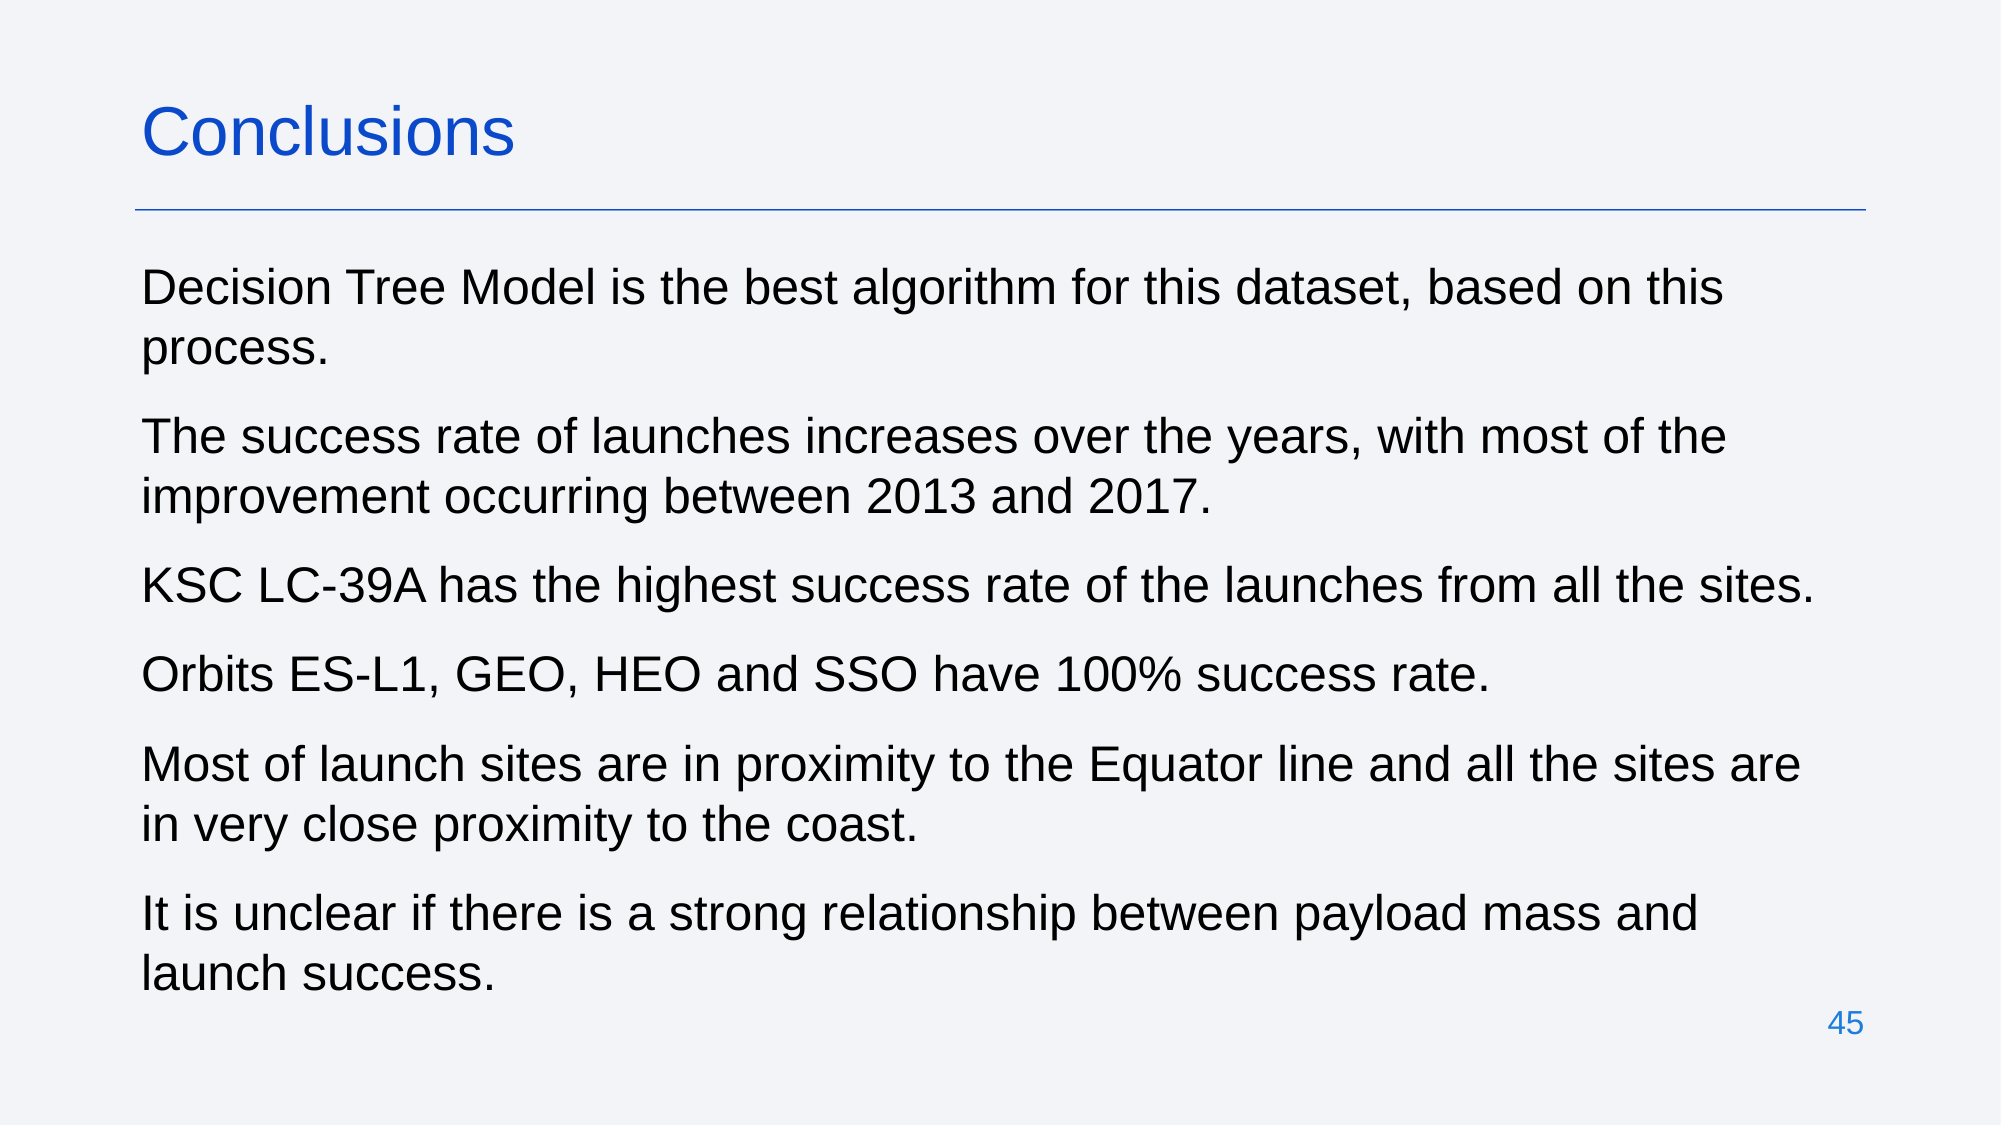

Conclusions
Decision Tree Model is the best algorithm for this dataset, based on this process.
The success rate of launches increases over the years, with most of the improvement occurring between 2013 and 2017.
KSC LC-39A has the highest success rate of the launches from all the sites.
Orbits ES-L1, GEO, HEO and SSO have 100% success rate.
Most of launch sites are in proximity to the Equator line and all the sites are in very close proximity to the coast.
It is unclear if there is a strong relationship between payload mass and launch success.

45